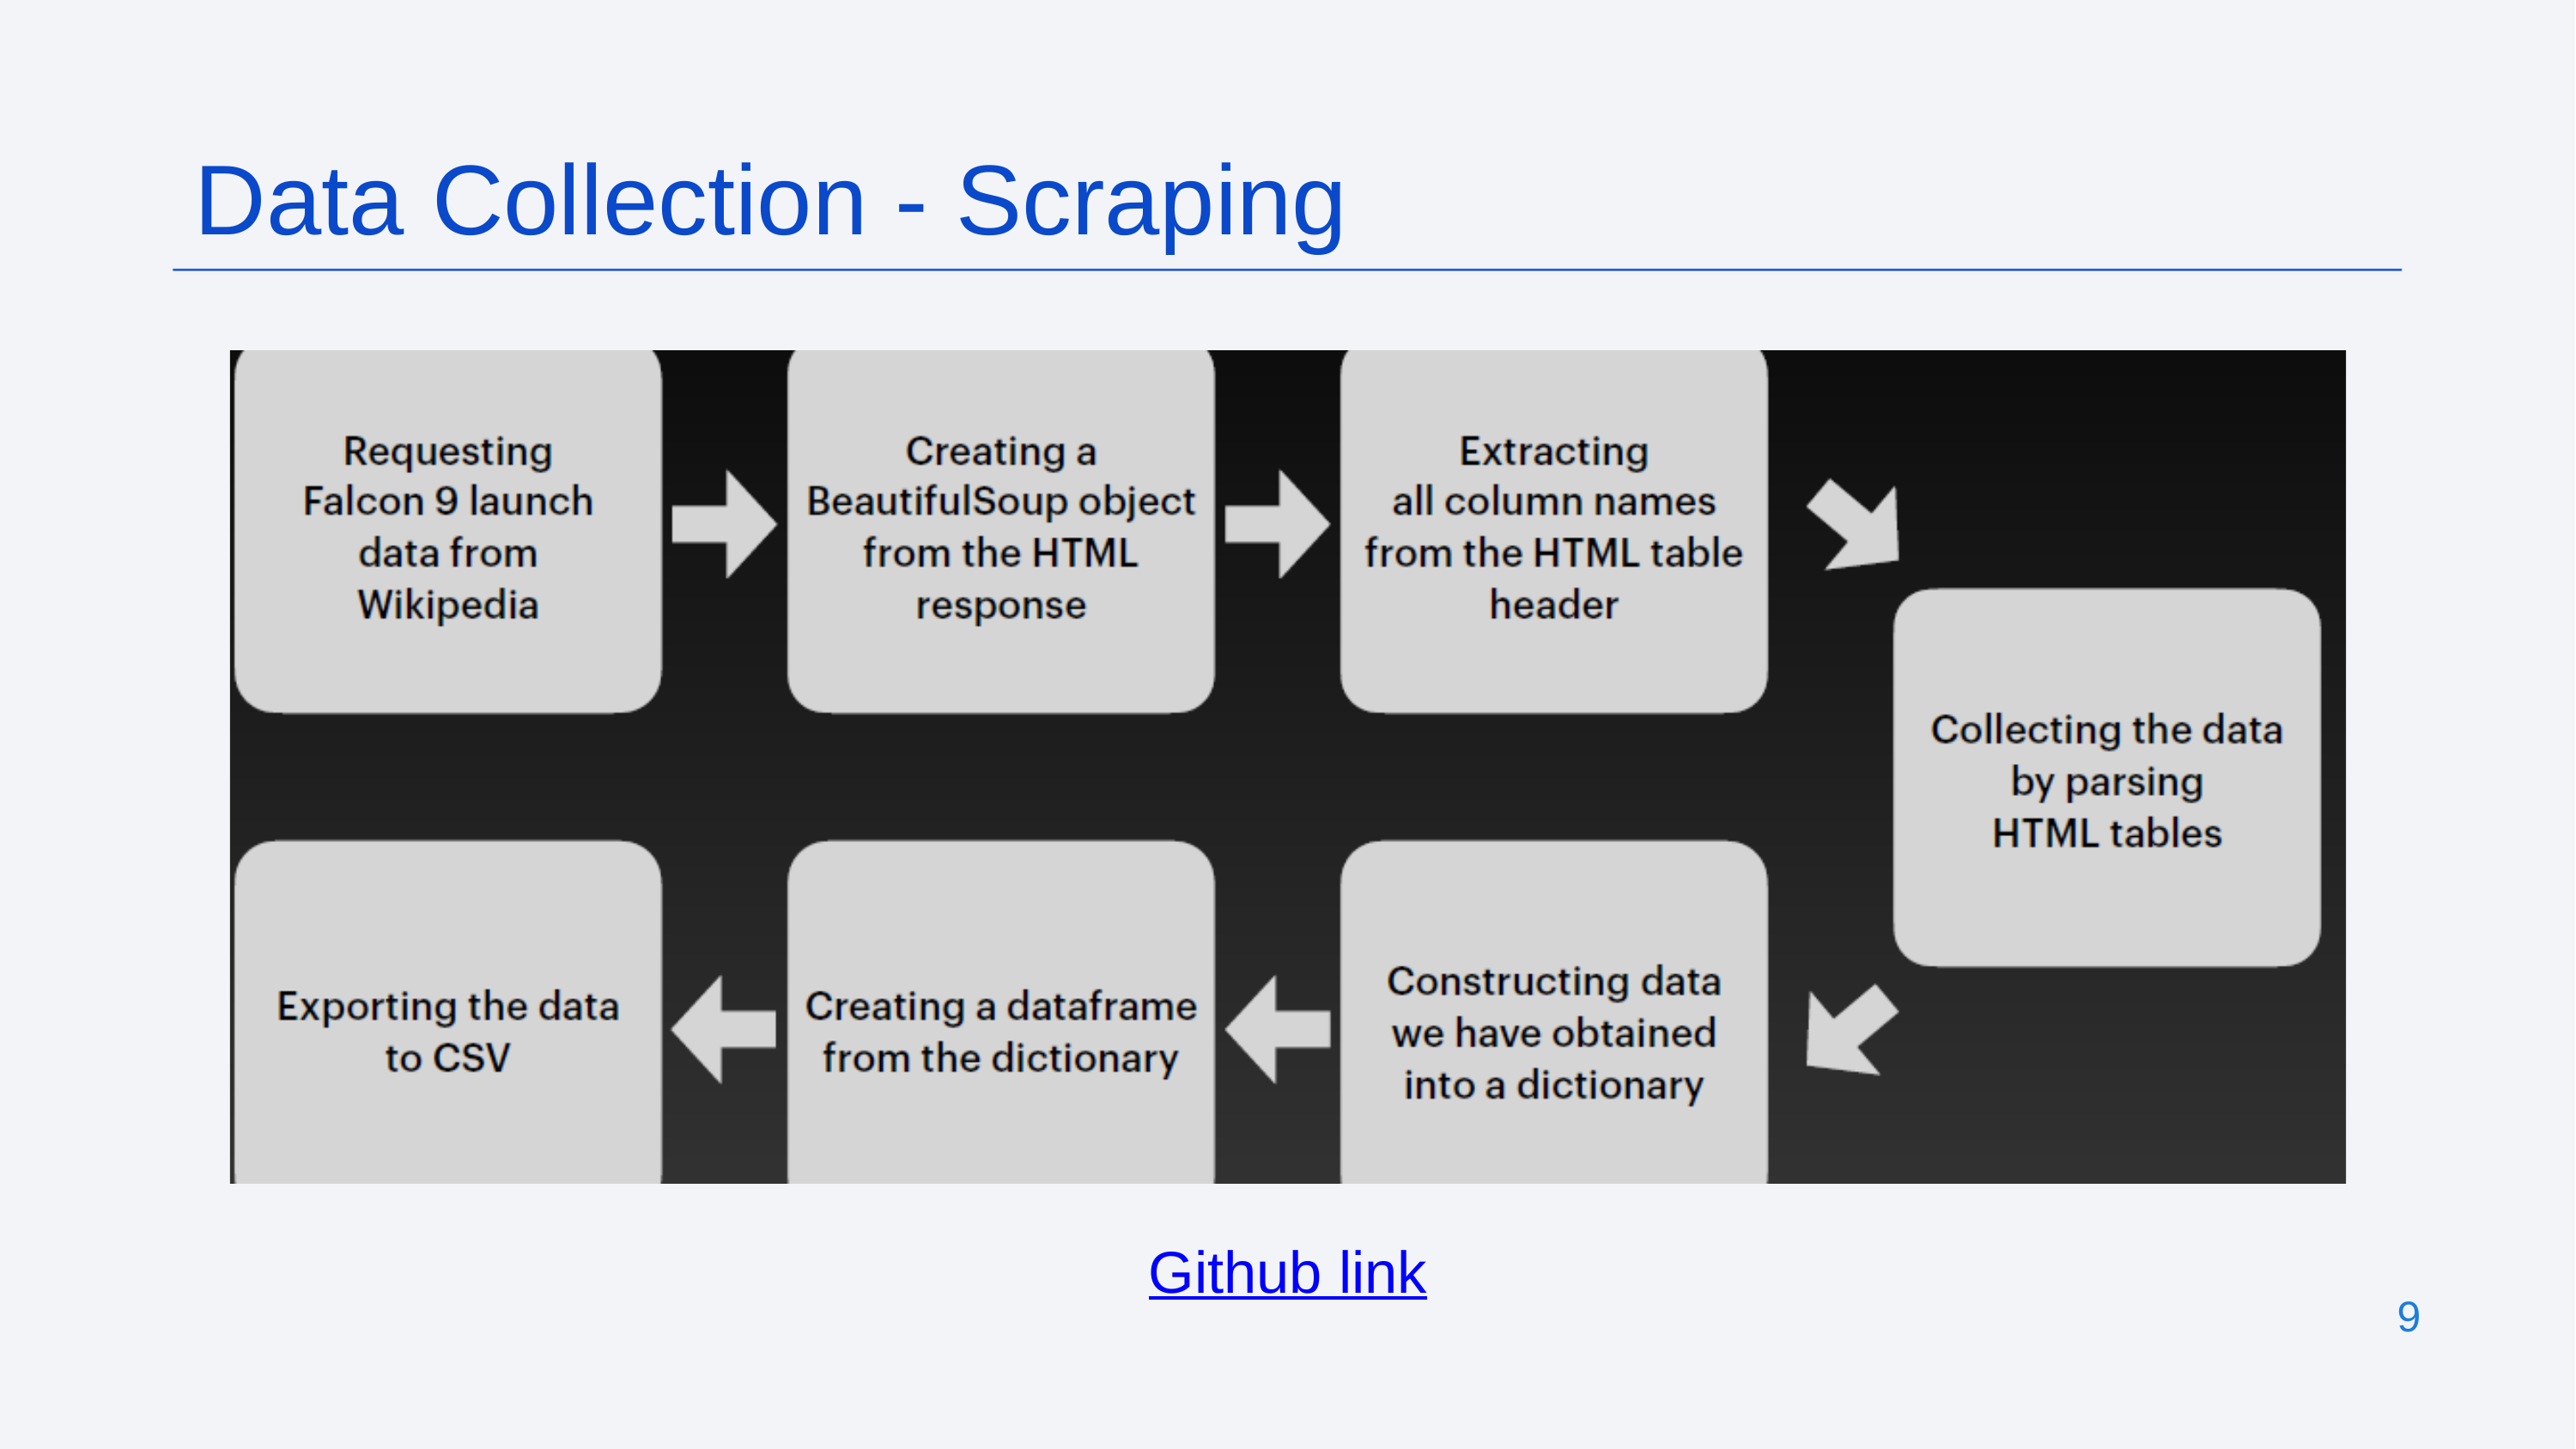

Data Collection - Scraping

Github link

9